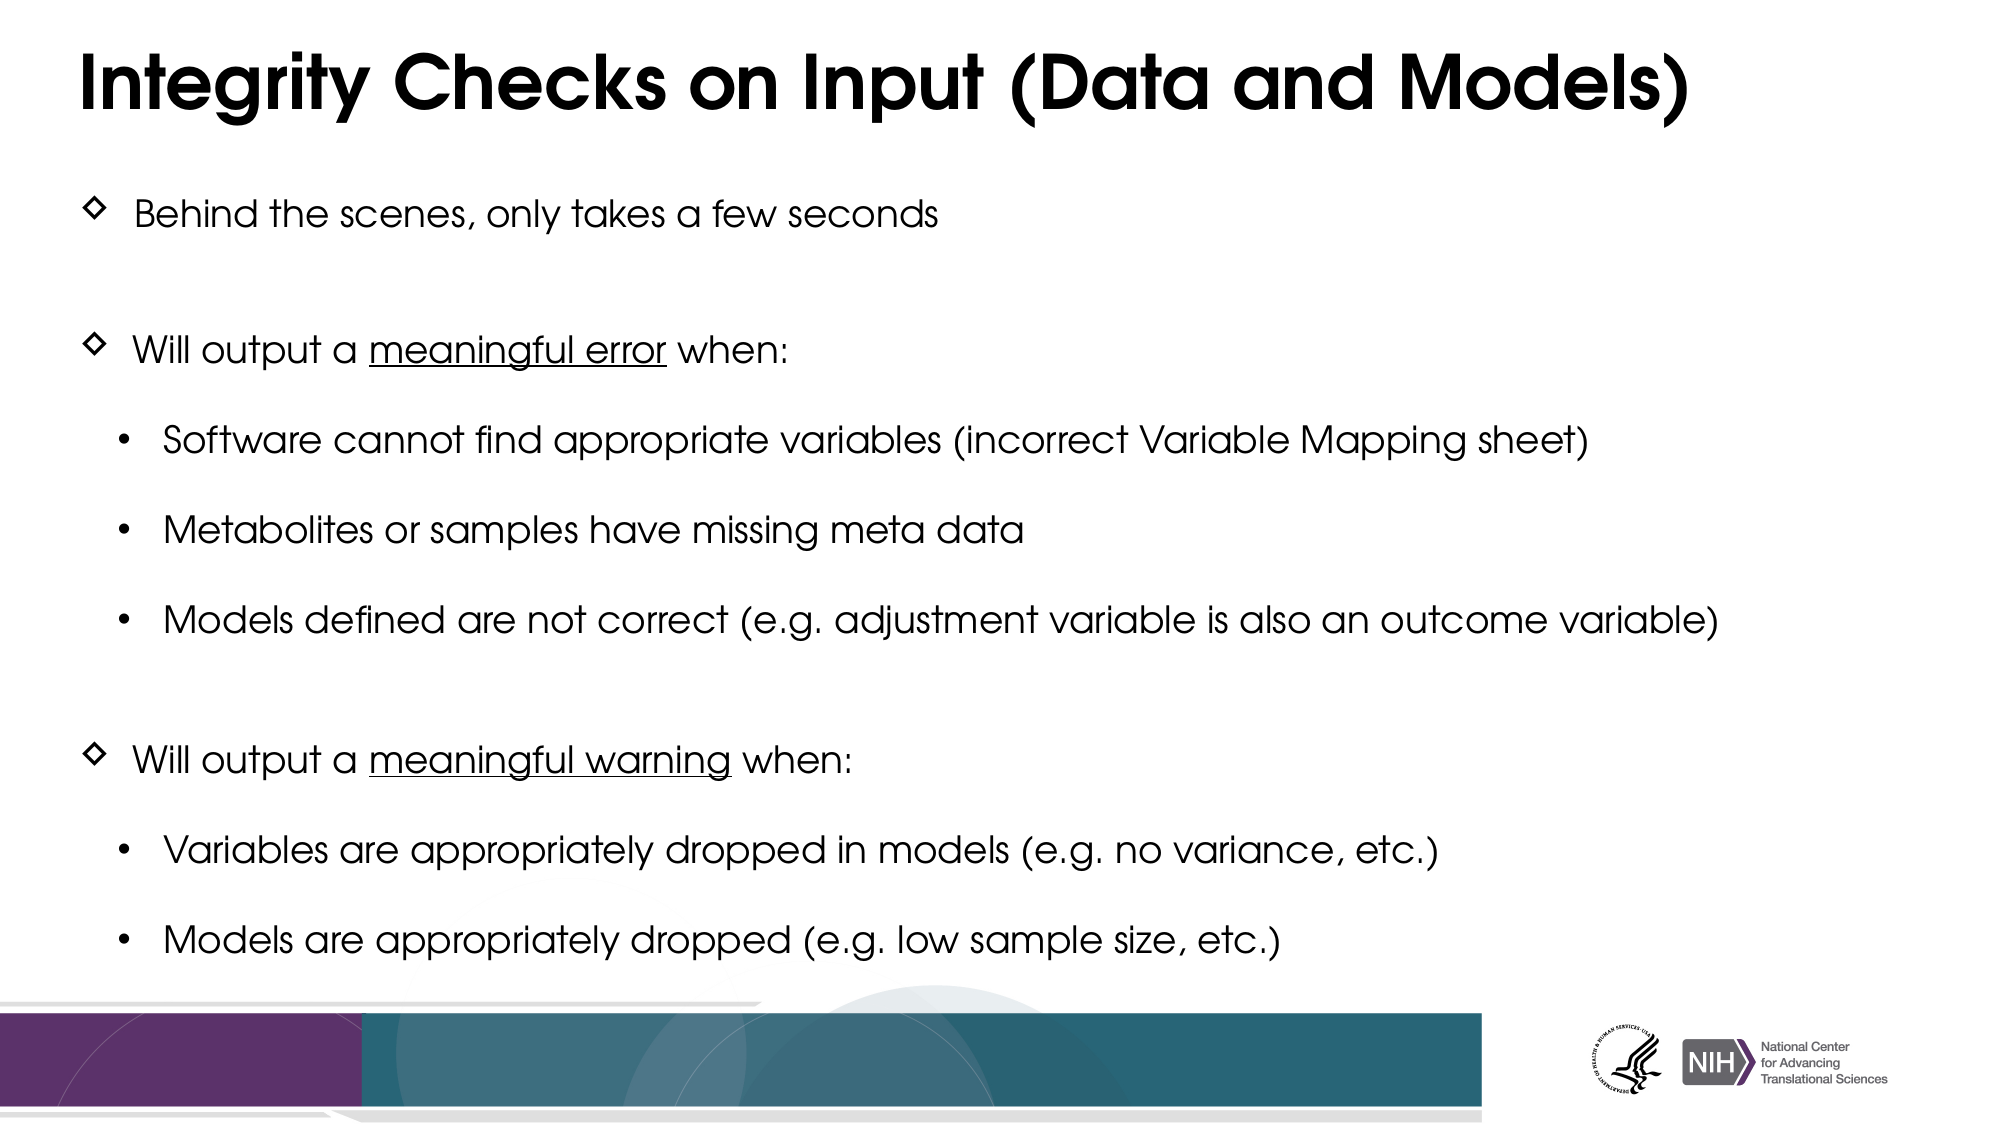

# Integrity Checks on Input (Data and Models)
Behind the scenes, only takes a few seconds

  Will output a meaningful error when:

 Software cannot find appropriate variables (incorrect Variable Mapping sheet)

 Metabolites or samples have missing meta data

 Models defined are not correct (e.g. adjustment variable is also an outcome variable)
  Will output a meaningful warning when:

 Variables are appropriately dropped in models (e.g. no variance, etc.)

 Models are appropriately dropped (e.g. low sample size, etc.)